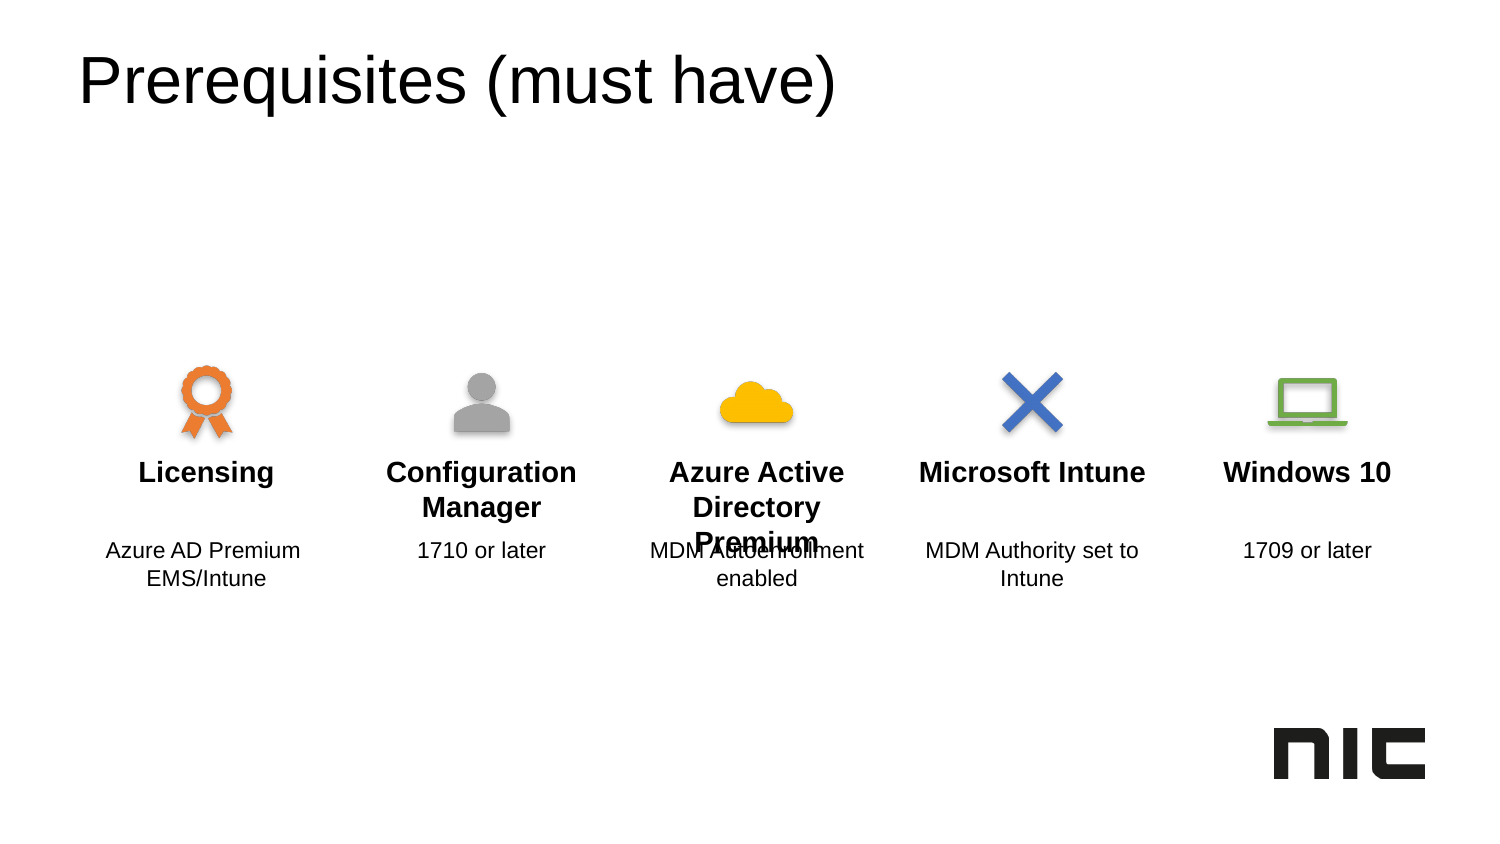

Prerequisites (must have)
Licensing
Azure AD Premium
EMS/Intune
Configuration Manager
1710 or later
Azure Active Directory Premium
MDM Autoenrollment enabled
Microsoft Intune
MDM Authority set to Intune
Windows 10
1709 or later